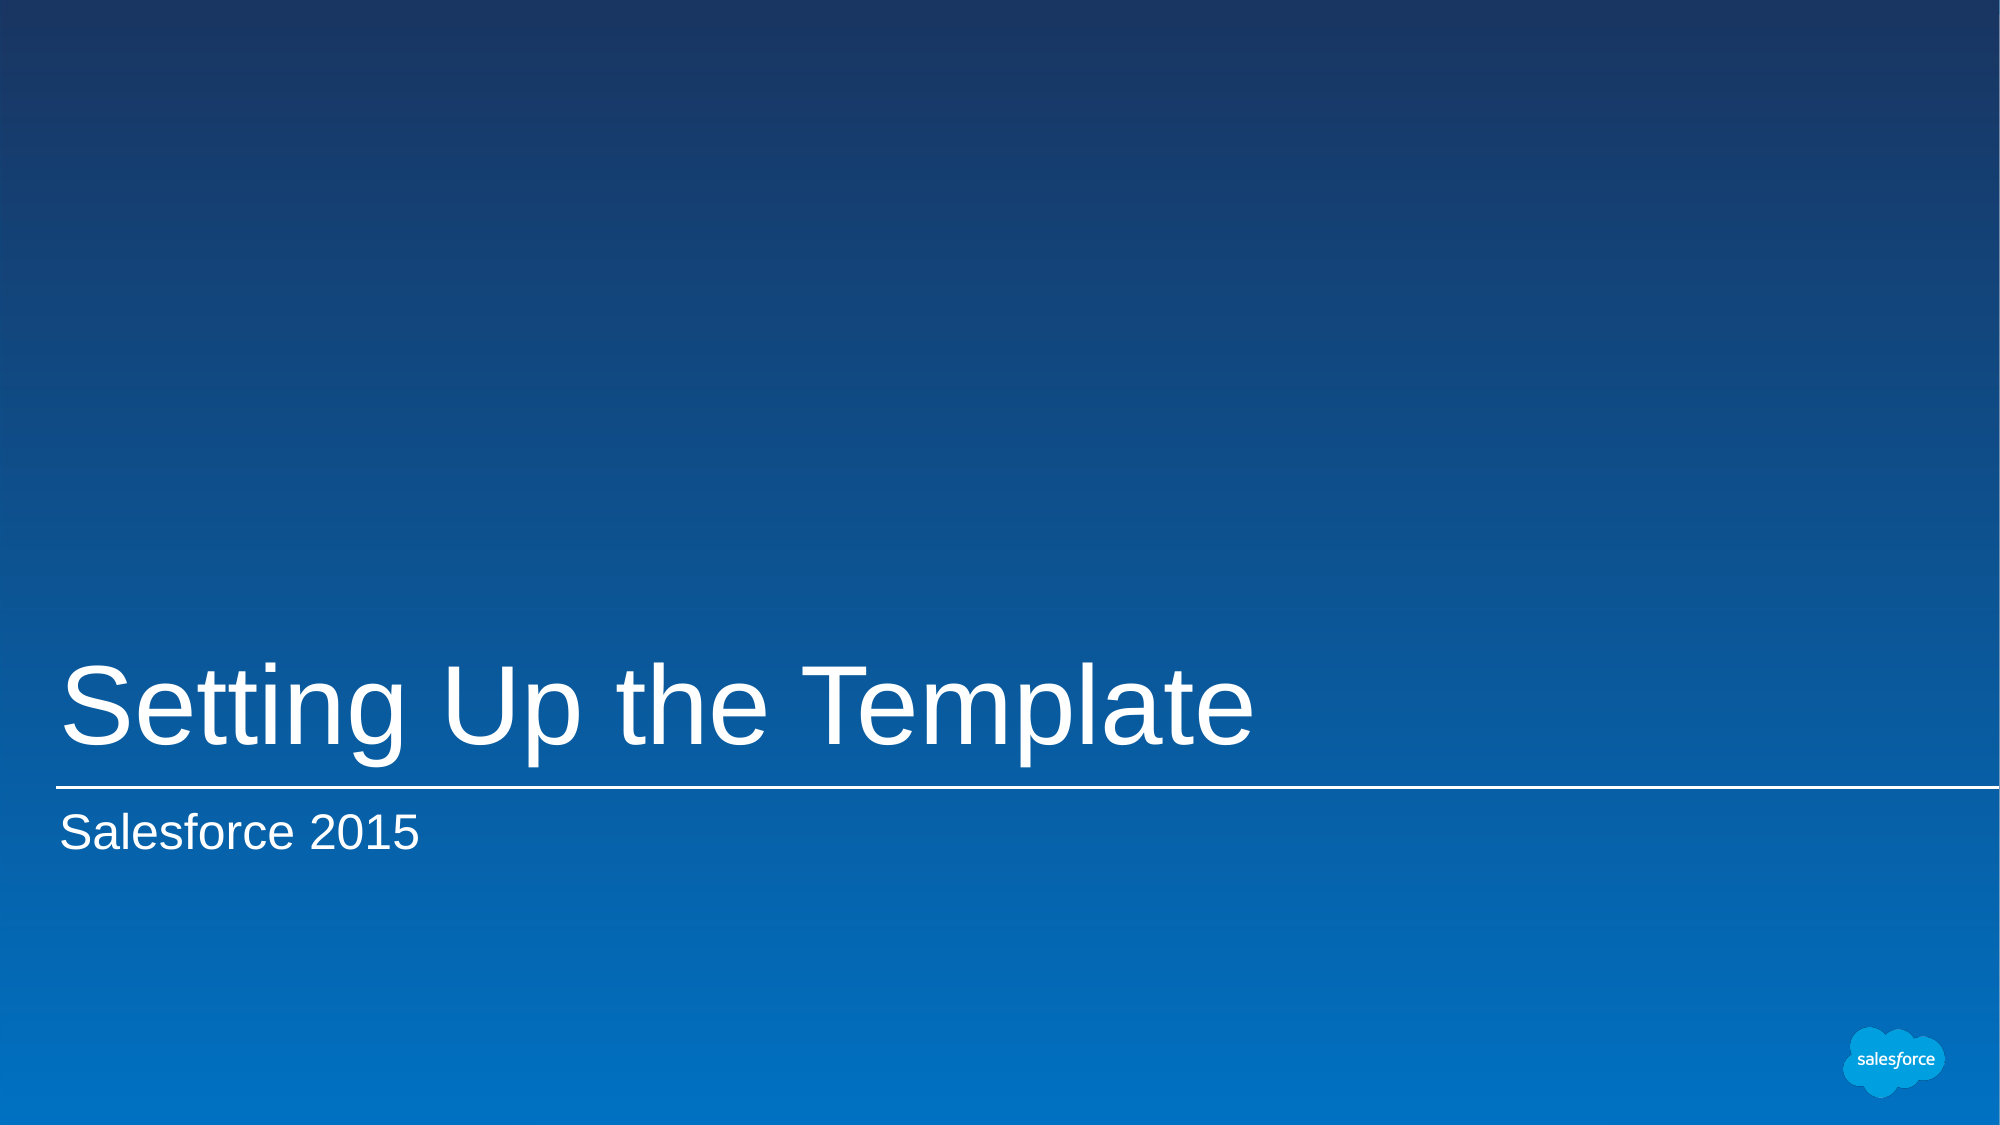

# Setting Up the Template
Salesforce 2015